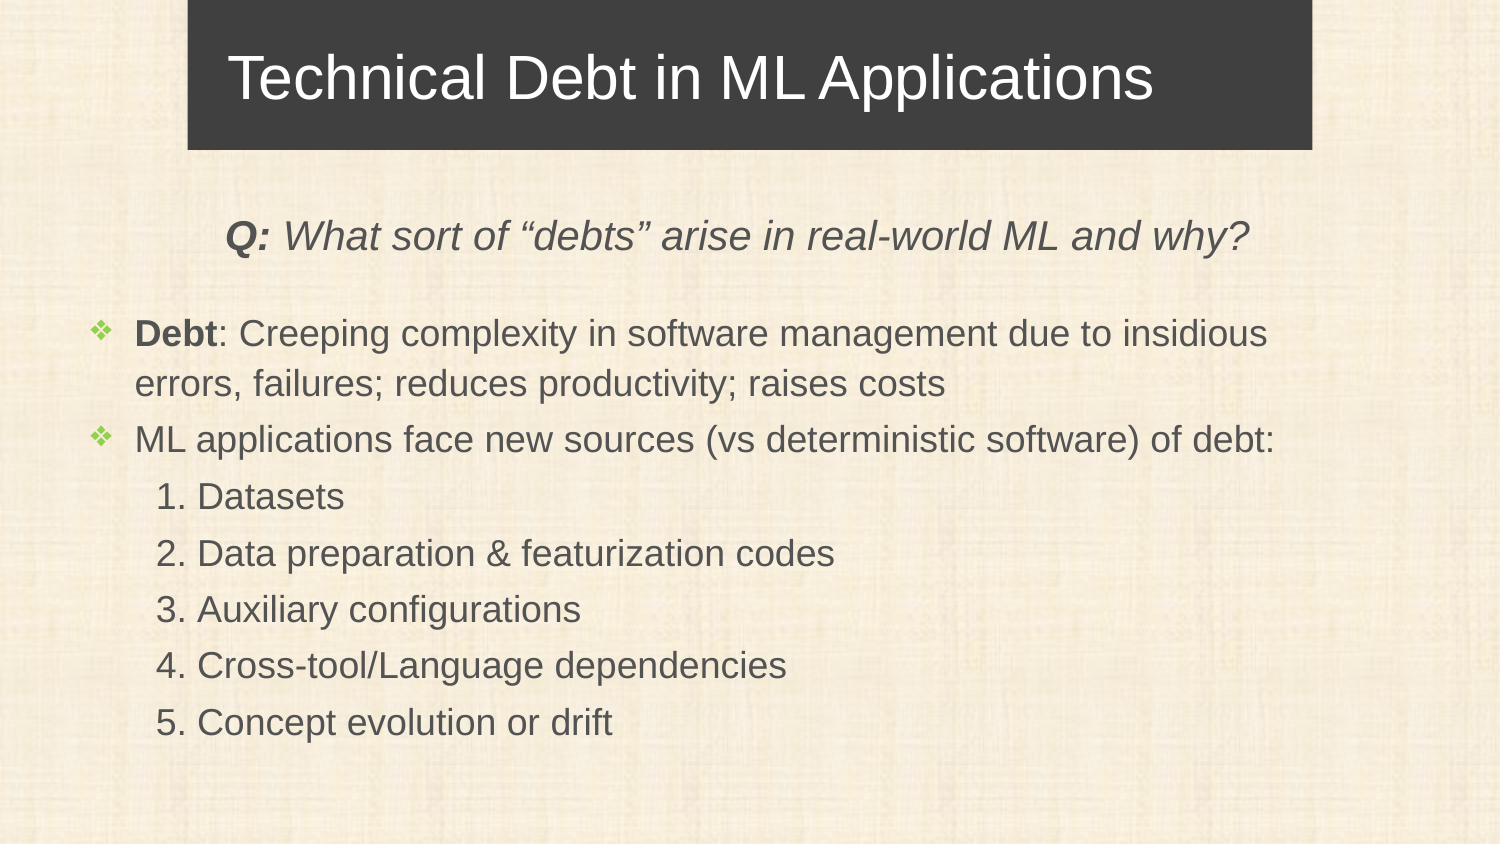

Technical Debt in ML Applications
Q: What sort of “debts” arise in real-world ML and why?
Debt: Creeping complexity in software management due to insidious errors, failures; reduces productivity; raises costs
ML applications face new sources (vs deterministic software) of debt:
Datasets
Data preparation & featurization codes
Auxiliary configurations
Cross-tool/Language dependencies
Concept evolution or drift